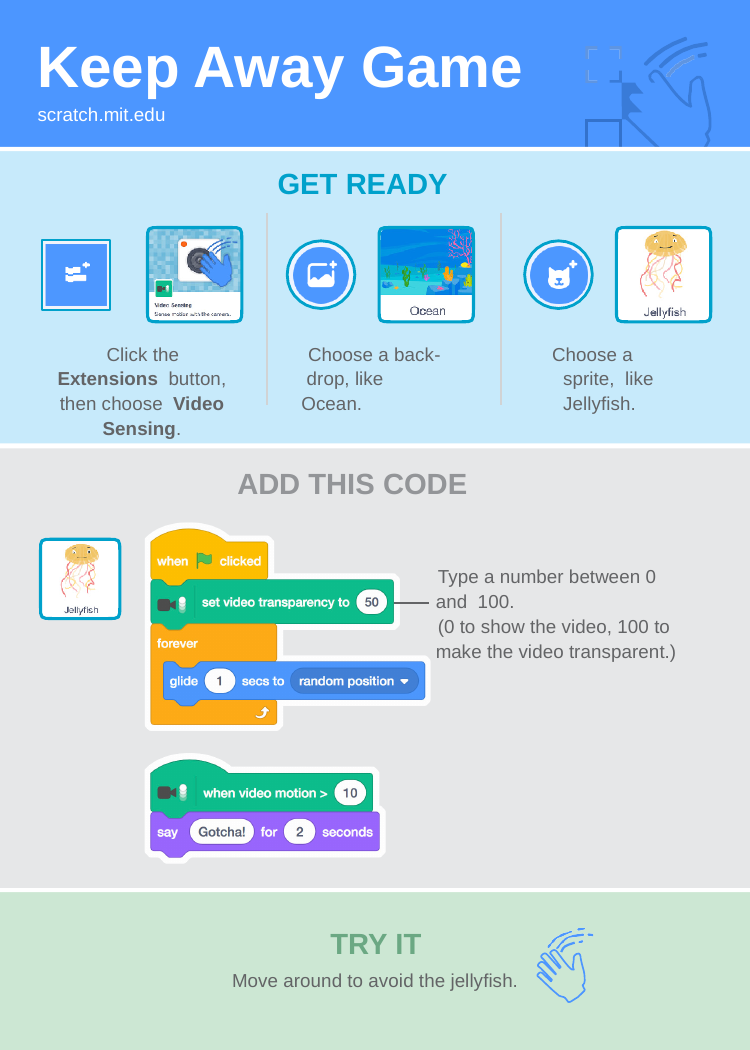

# Keep Away Game
scratch.mit.edu

GET READY

Click the Extensions  button, then choose  Video Sensing.
Choose a back-  drop, like Ocean.
Choose a sprite,  like Jellyfish.

ADD THIS CODE

Type a number between 0 and  100.
(0 to show the video, 100 to  make the video transparent.)

TRY IT
Move around to avoid the jellyfish.